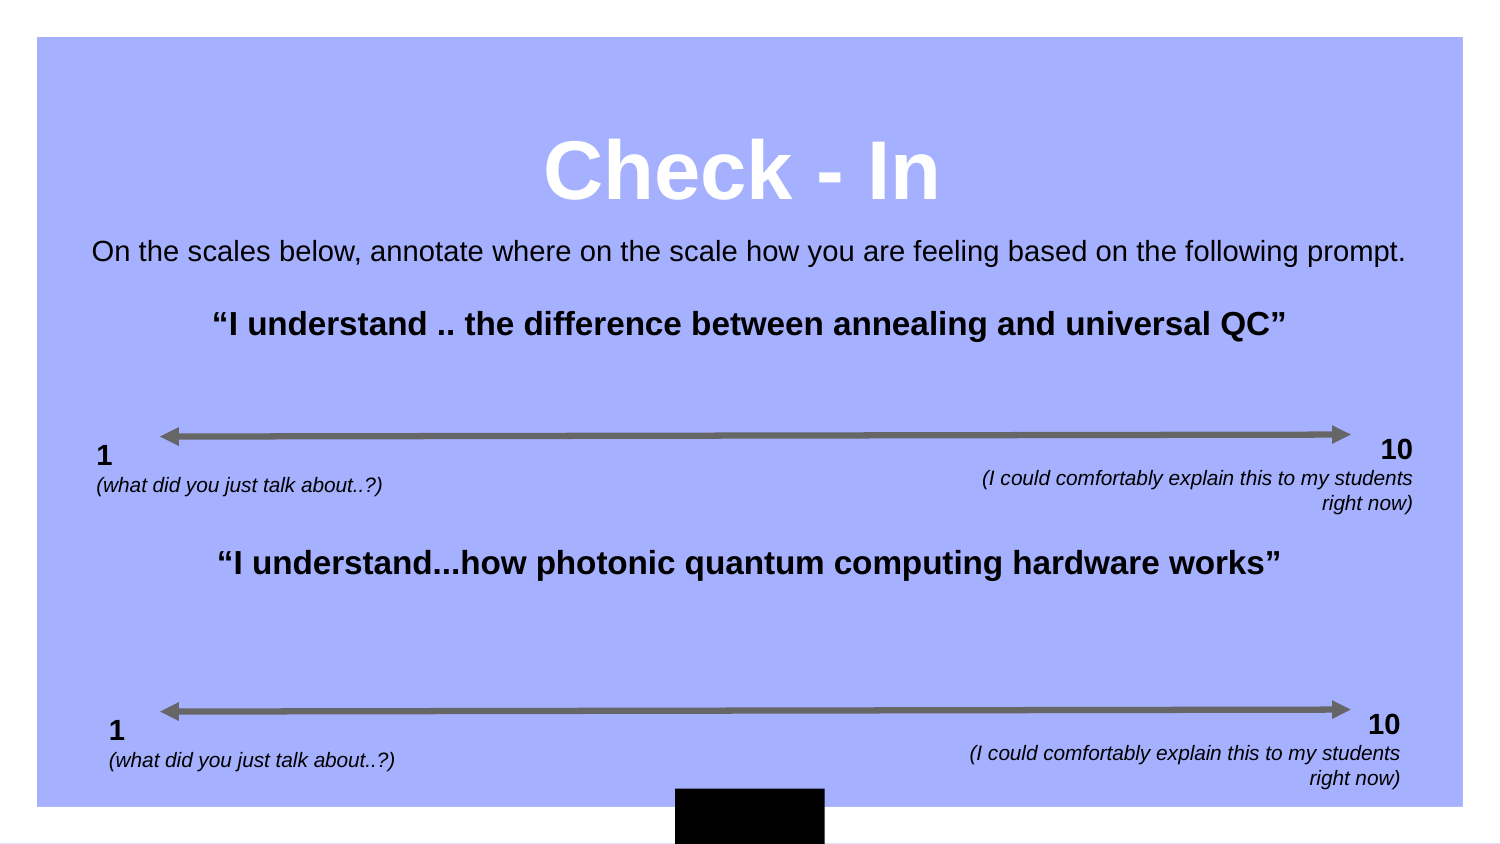

Check - In
On the scales below, annotate where on the scale how you are feeling based on the following prompt.

“I understand .. the difference between annealing and universal QC”

“I understand...how photonic quantum computing hardware works”
10
(I could comfortably explain this to my students right now)
1
(what did you just talk about..?)
10
(I could comfortably explain this to my students right now)
1
(what did you just talk about..?)